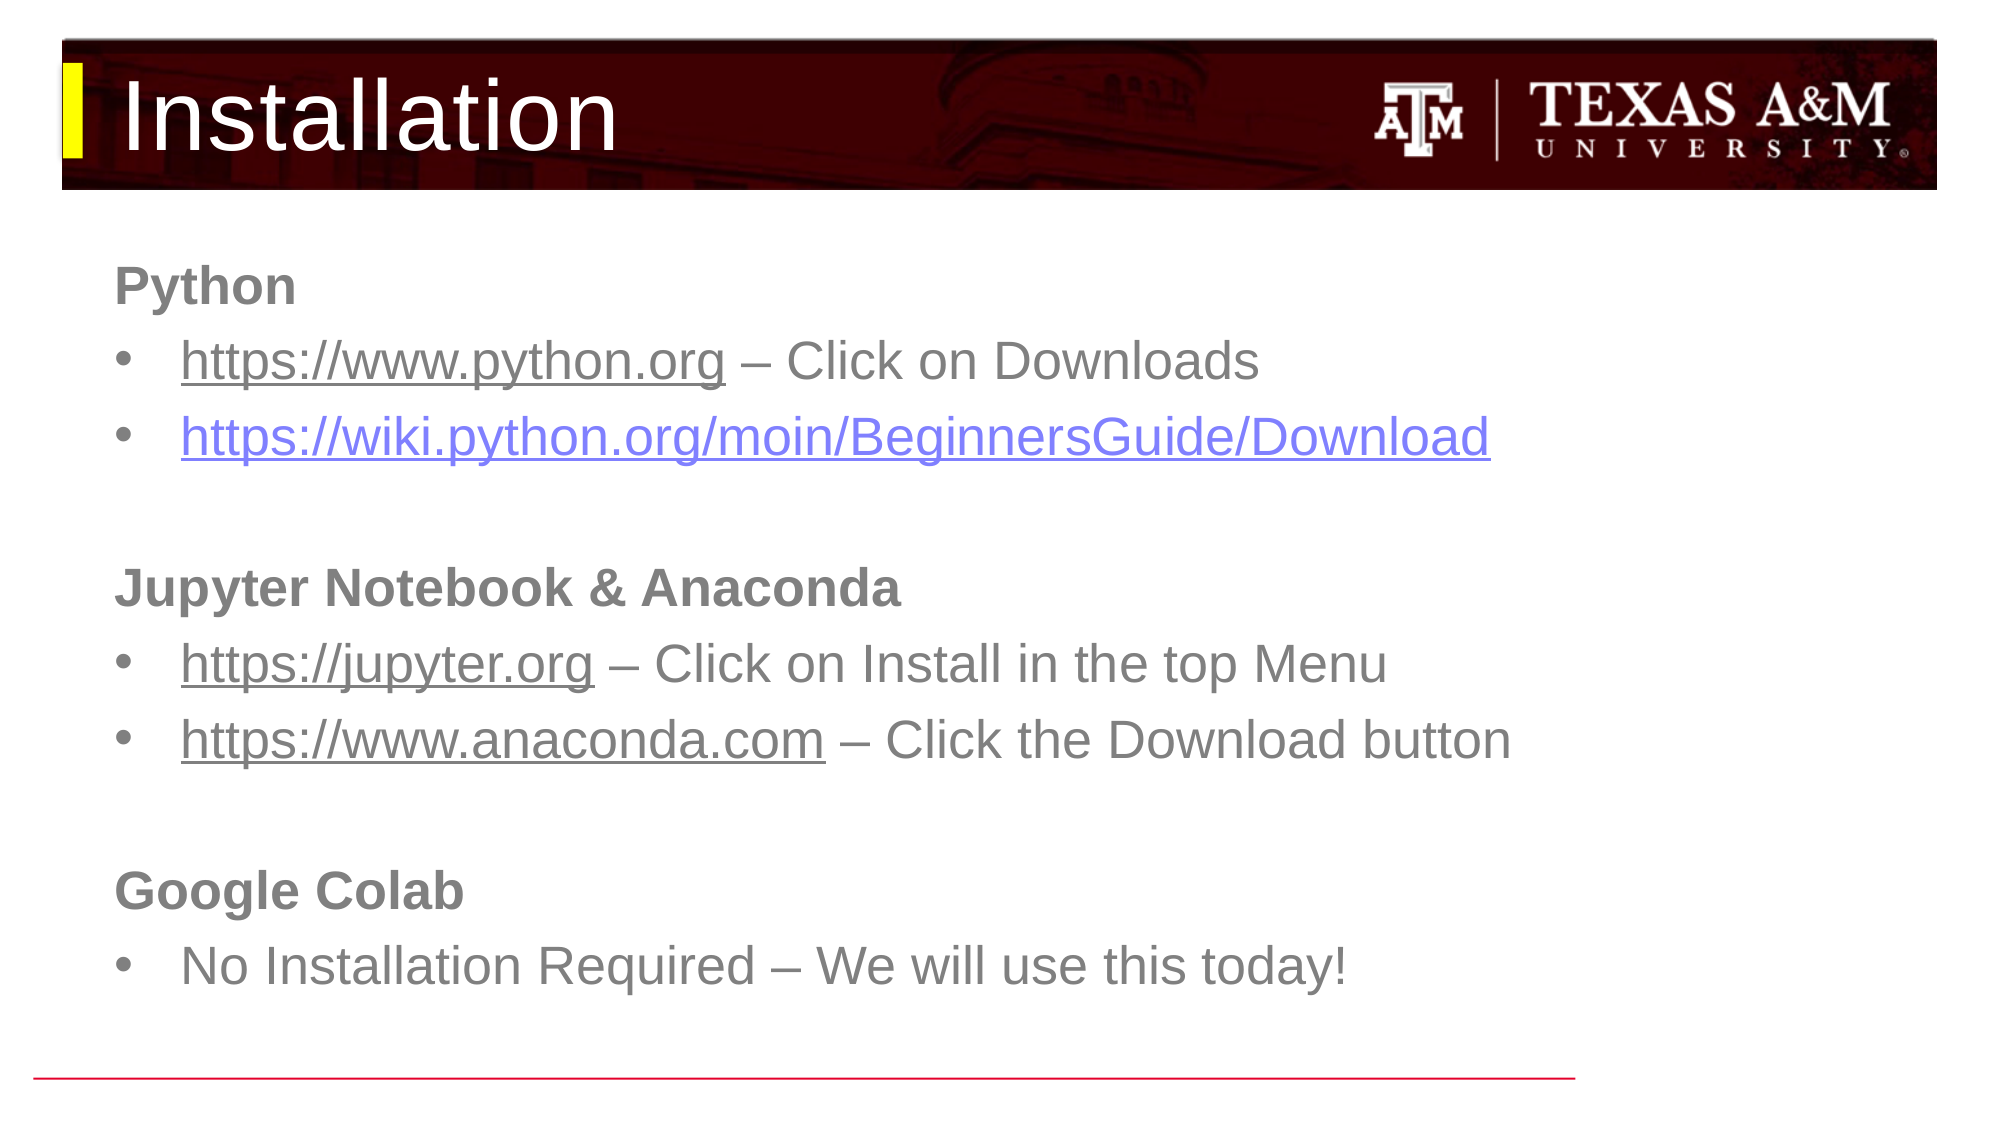

# Installation
Python
https://www.python.org – Click on Downloads
https://wiki.python.org/moin/BeginnersGuide/Download

Jupyter Notebook & Anaconda
https://jupyter.org – Click on Install in the top Menu
https://www.anaconda.com – Click the Download button

Google Colab
No Installation Required – We will use this today!